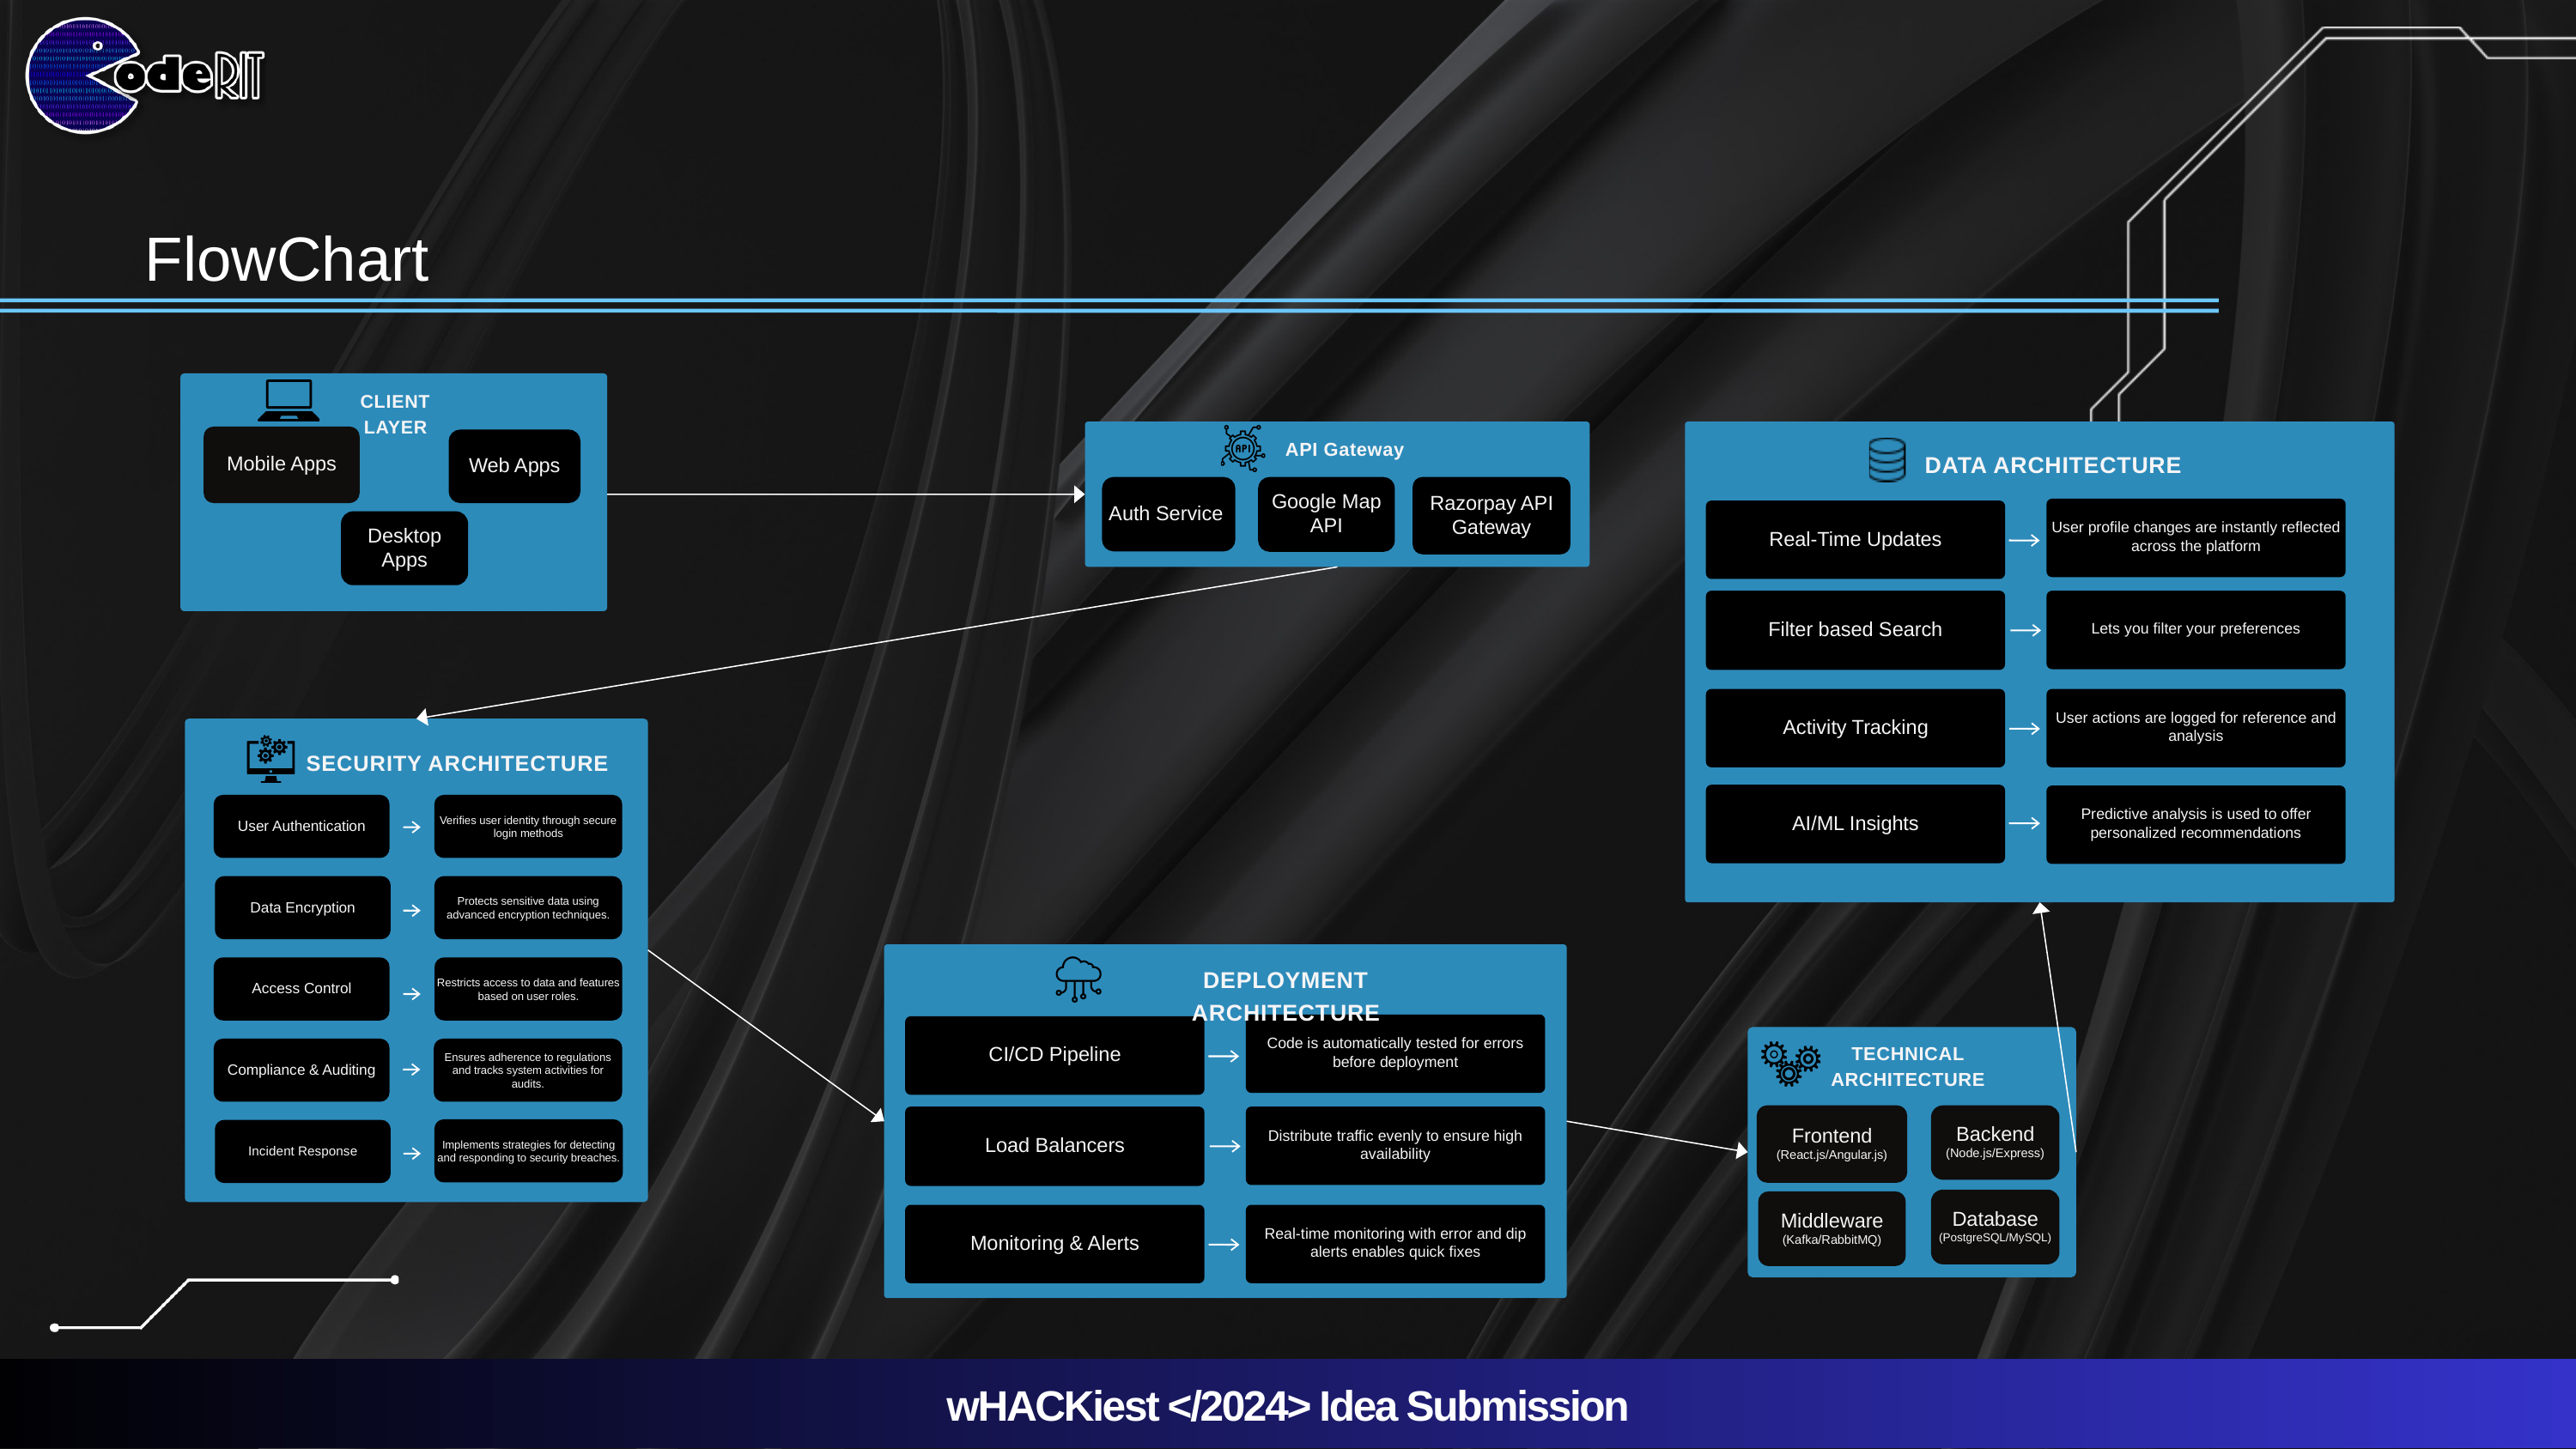

FlowChart

CLIENT LAYER

Mobile Apps

Web Apps

Desktop Apps

API Gateway

Auth Service

Google Map API

Razorpay API Gateway

DATA ARCHITECTURE

User profile changes are instantly reflected across the platform

Real-Time Updates

Filter based Search

Lets you filter your preferences

Activity Tracking

User actions are logged for reference and analysis

AI/ML Insights

Predictive analysis is used to offer personalized recommendations

SECURITY ARCHITECTURE

User Authentication

Verifies user identity through secure login methods

Data Encryption

Protects sensitive data using advanced encryption techniques.

Access Control

Restricts access to data and features based on user roles.

Compliance & Auditing

Ensures adherence to regulations and tracks system activities for audits.

Implements strategies for detecting and responding to security breaches.

Incident Response

DEPLOYMENT ARCHITECTURE

Code is automatically tested for errors before deployment

CI/CD Pipeline

Load Balancers

Distribute traffic evenly to ensure high availability

Monitoring & Alerts

Real-time monitoring with error and dip alerts enables quick fixes

TECHNICAL ARCHITECTURE

Frontend
(React.js/Angular.js)

Backend
(Node.js/Express)

Database
(PostgreSQL/MySQL)

Middleware
(Kafka/RabbitMQ)

wHACKiest </2024> Idea Submission